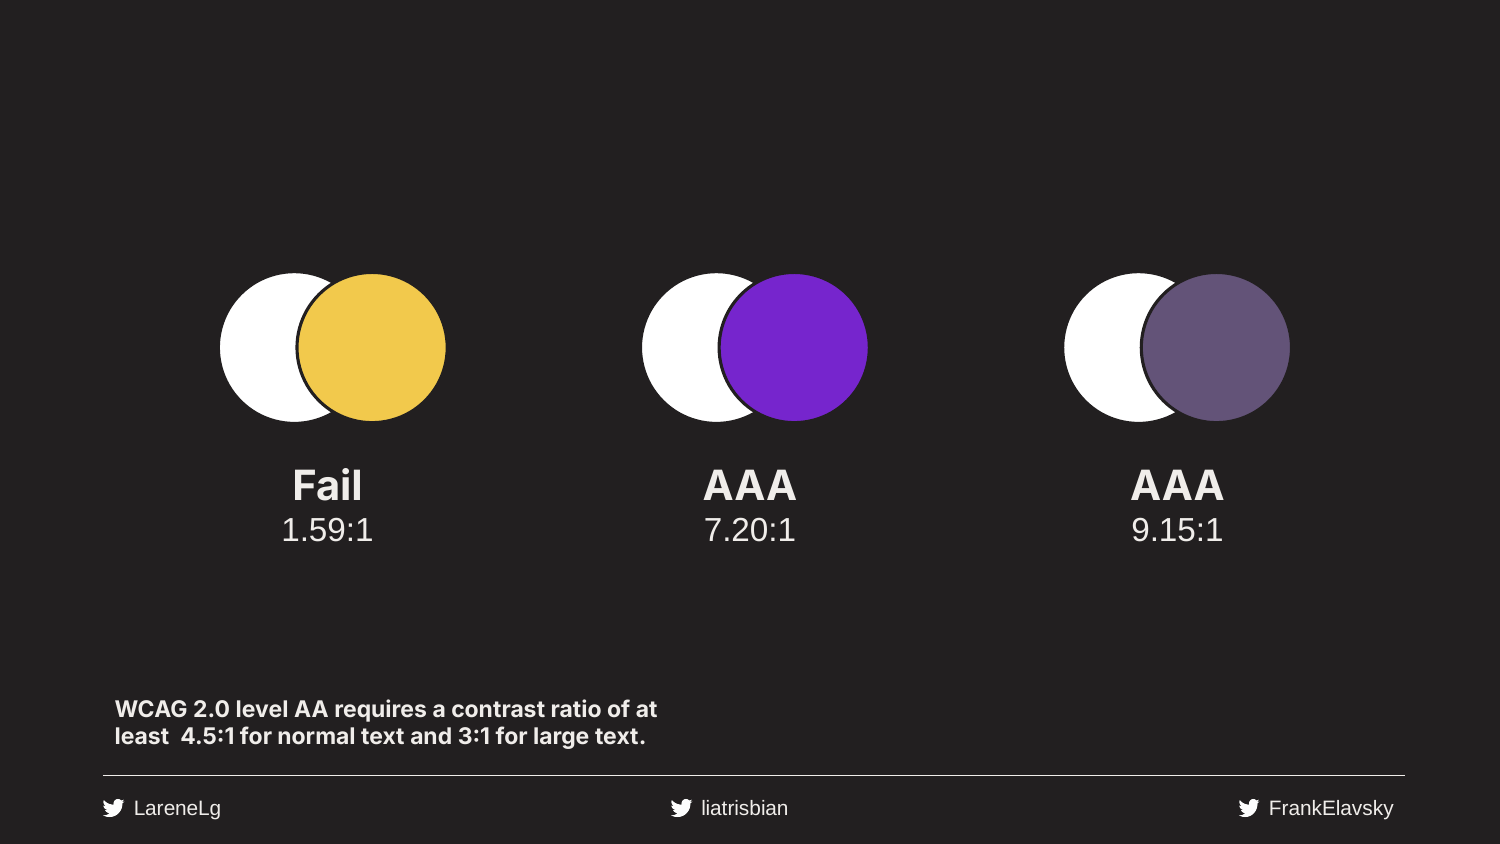

Fail
1.59:1
AAA
7.20:1
AAA
9.15:1
WCAG 2.0 level AA requires a contrast ratio of at least  4.5:1 for normal text and 3:1 for large text.